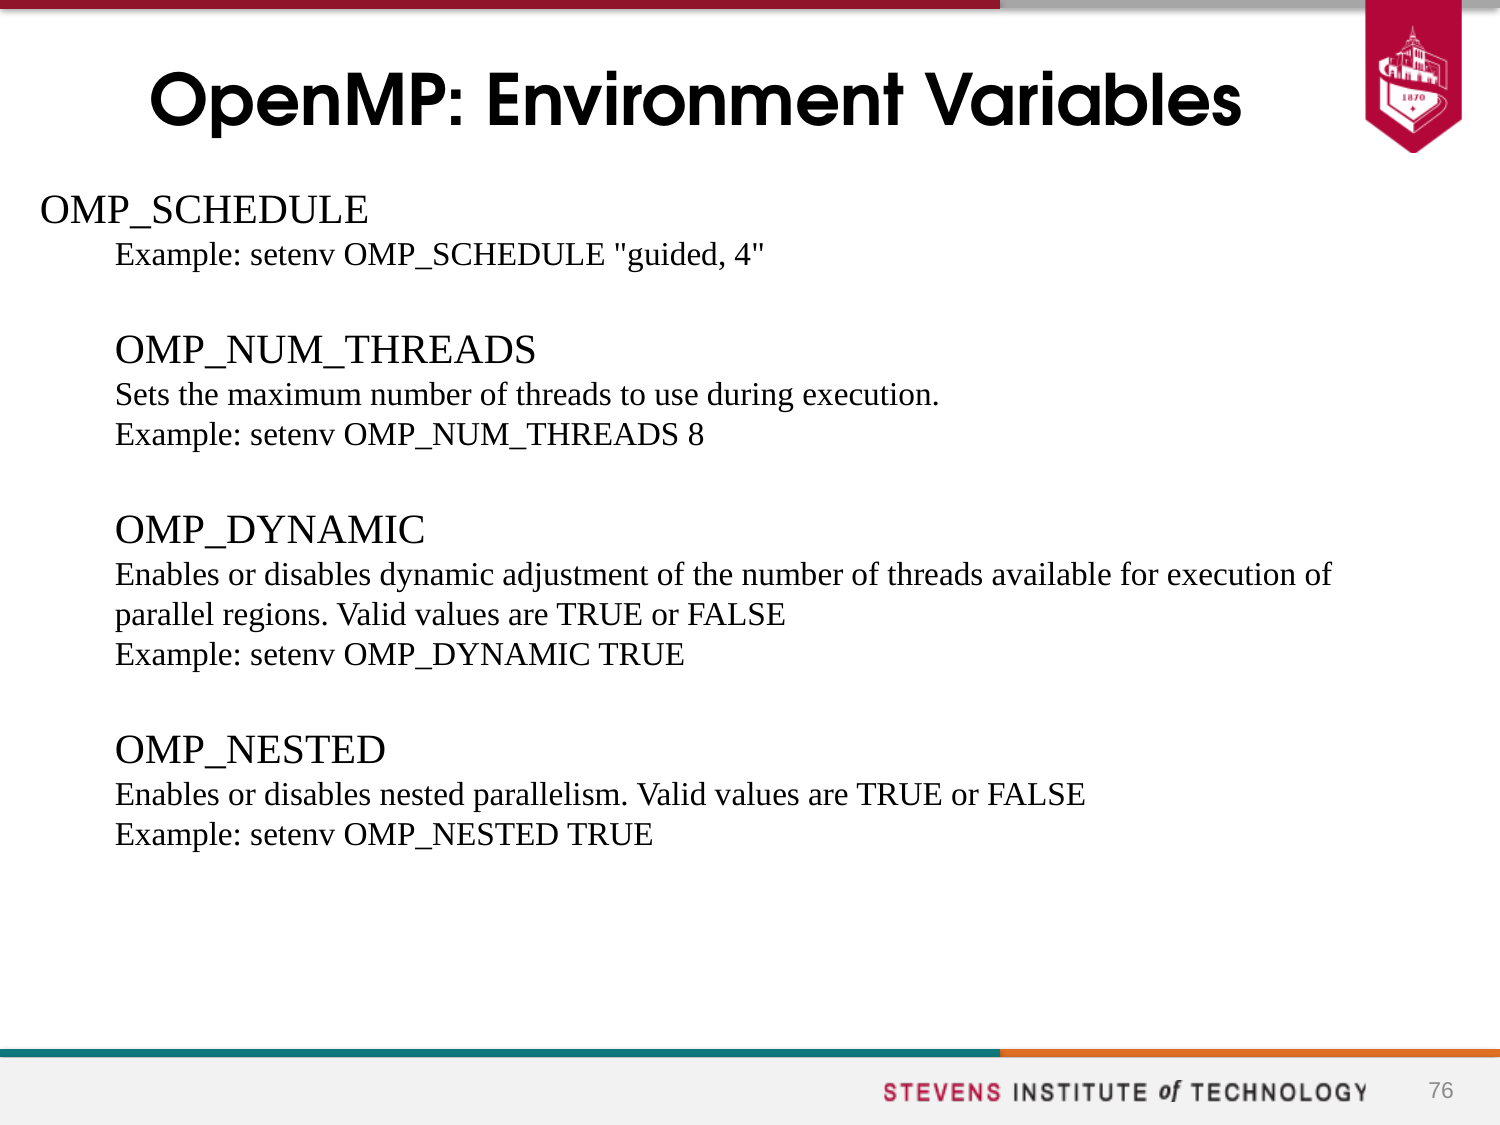

# OpenMP: Environment Variables
OMP_SCHEDULE
Example: setenv OMP_SCHEDULE "guided, 4"

OMP_NUM_THREADS
Sets the maximum number of threads to use during execution.
Example: setenv OMP_NUM_THREADS 8

OMP_DYNAMIC
Enables or disables dynamic adjustment of the number of threads available for execution of parallel regions. Valid values are TRUE or FALSE
Example: setenv OMP_DYNAMIC TRUE

OMP_NESTED
Enables or disables nested parallelism. Valid values are TRUE or FALSE
Example: setenv OMP_NESTED TRUE
76